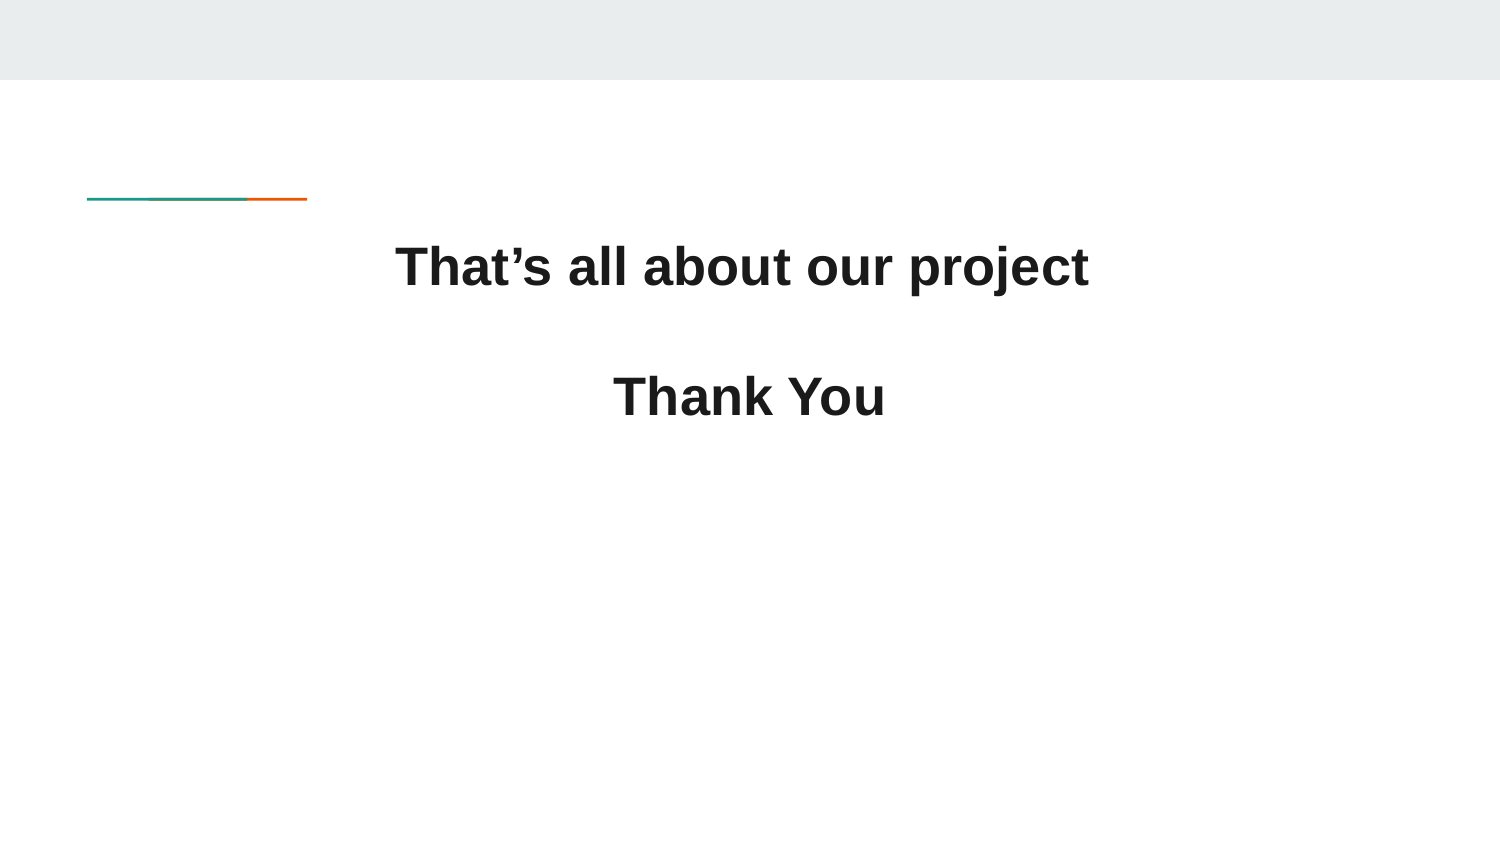

# That’s all about our project

Thank You